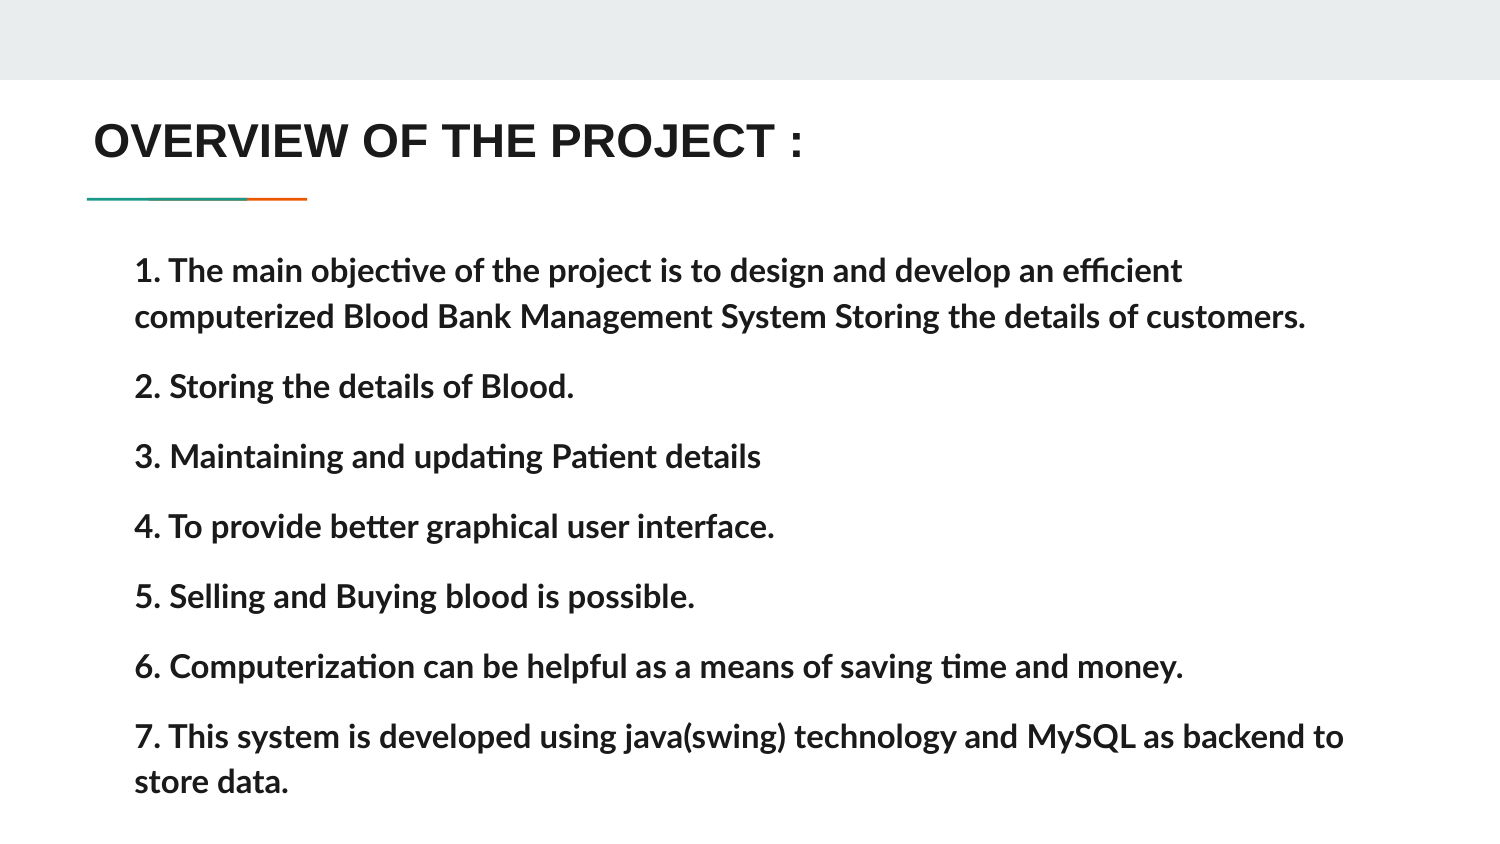

# OVERVIEW OF THE PROJECT :
1. The main objective of the project is to design and develop an efficient computerized Blood Bank Management System Storing the details of customers.
2. Storing the details of Blood.
3. Maintaining and updating Patient details
4. To provide better graphical user interface.
5. Selling and Buying blood is possible.
6. Computerization can be helpful as a means of saving time and money.
7. This system is developed using java(swing) technology and MySQL as backend to store data.